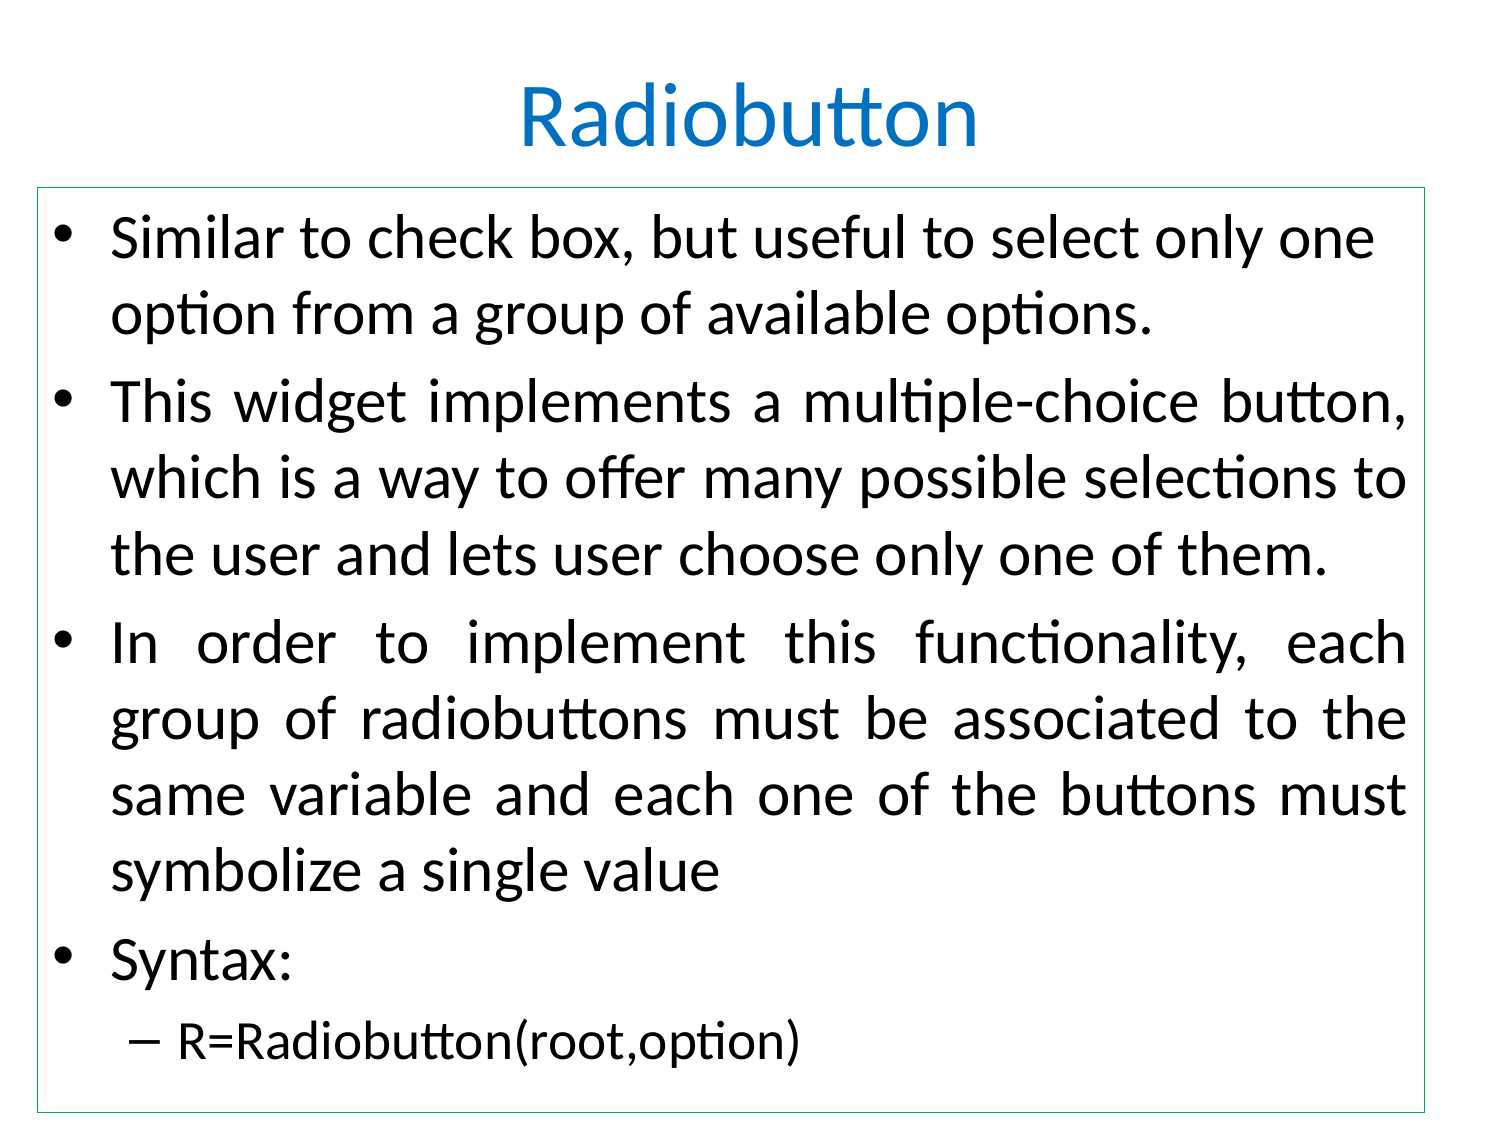

# Radiobutton
Similar to check box, but useful to select only one option from a group of available options.
This widget implements a multiple-choice button, which is a way to offer many possible selections to the user and lets user choose only one of them.
In order to implement this functionality, each group of radiobuttons must be associated to the same variable and each one of the buttons must symbolize a single value
Syntax:
R=Radiobutton(root,option)